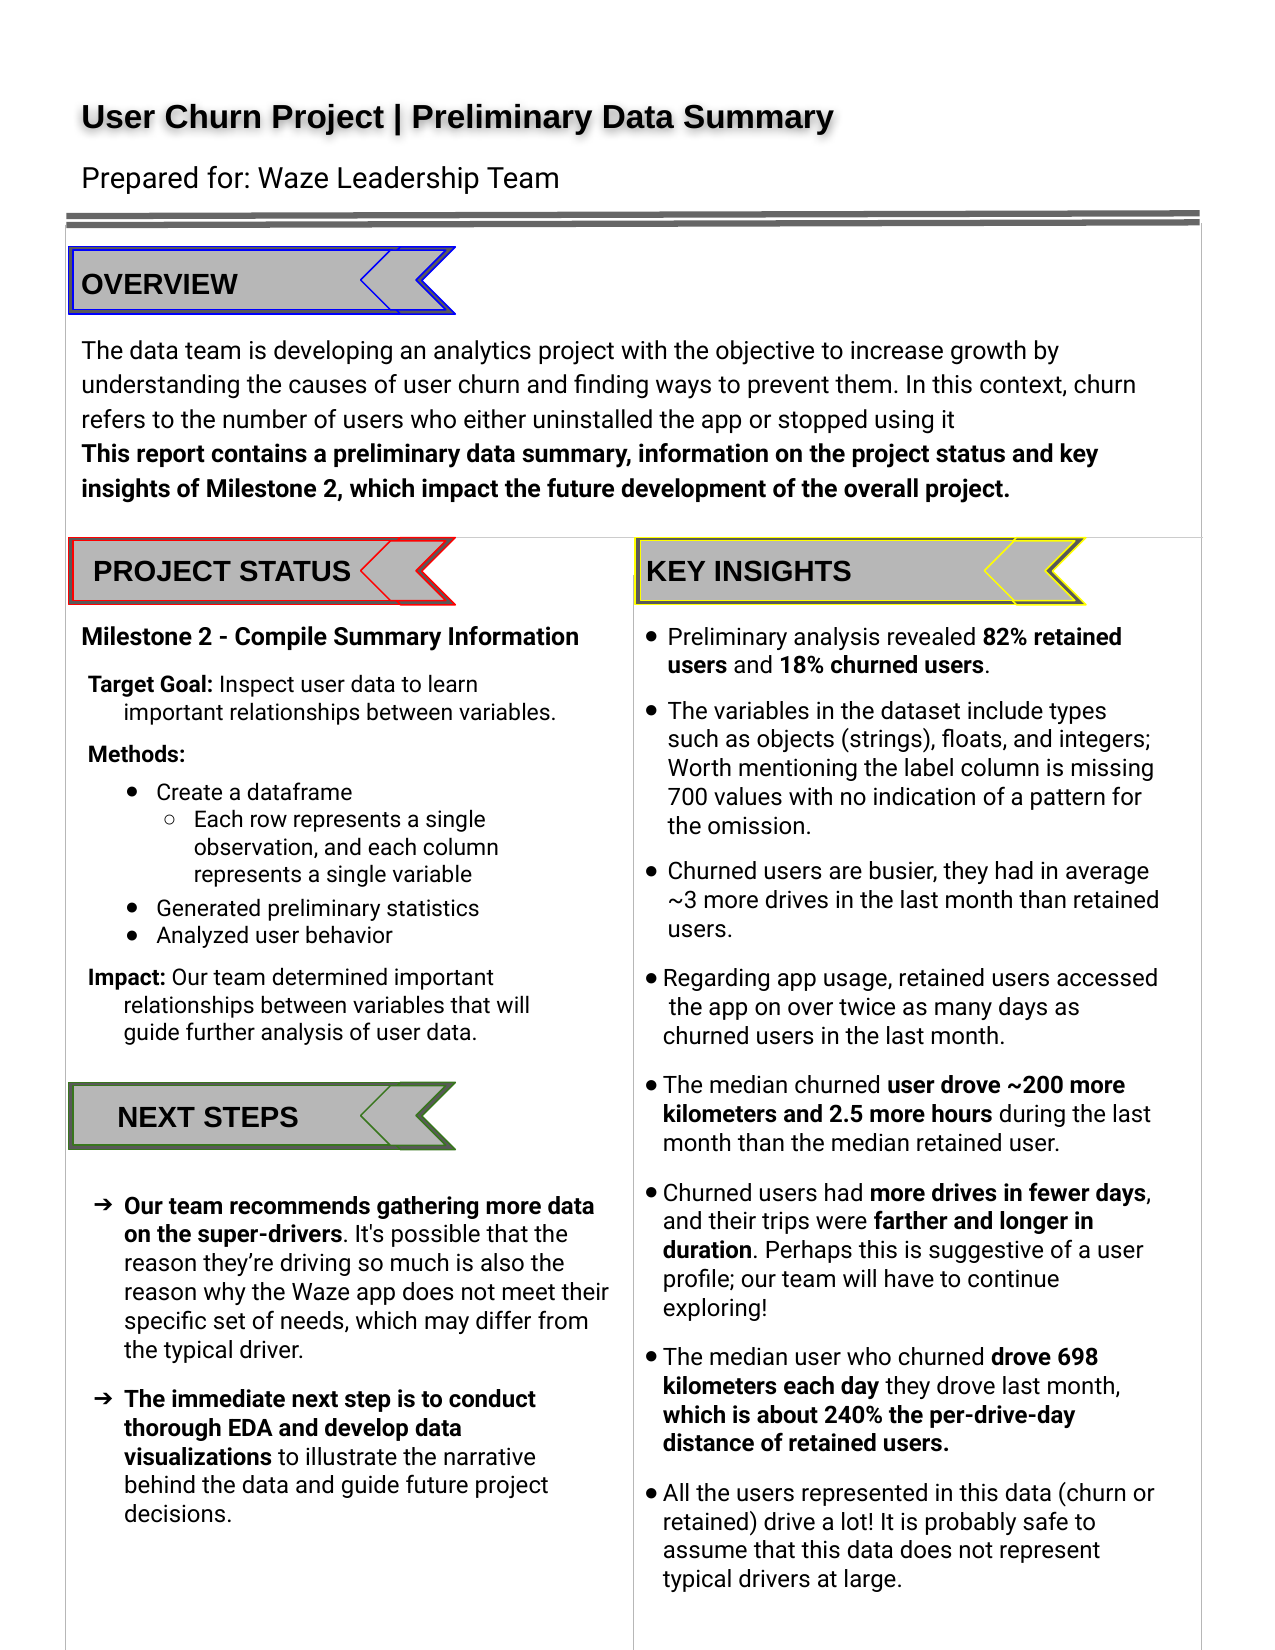

User Churn Project | Preliminary Data Summary
Prepared for: Waze Leadership Team
The data team is developing an analytics project with the objective to increase growth by understanding the causes of user churn and finding ways to prevent them. In this context, churn refers to the number of users who either uninstalled the app or stopped using it
This report contains a preliminary data summary, information on the project status and key insights of Milestone 2, which impact the future development of the overall project.
Milestone 2 - Compile Summary Information
Preliminary analysis revealed 82% retained users and 18% churned users.
The variables in the dataset include types such as objects (strings), floats, and integers; Worth mentioning the label column is missing 700 values with no indication of a pattern for the omission.
Churned users are busier, they had in average ~3 more drives in the last month than retained users.
Regarding app usage, retained users accessed  the app on over twice as many days as churned users in the last month.
The median churned user drove ~200 more kilometers and 2.5 more hours during the last month than the median retained user.
Churned users had more drives in fewer days, and their trips were farther and longer in duration. Perhaps this is suggestive of a user profile; our team will have to continue exploring!
The median user who churned drove 698 kilometers each day they drove last month, which is about 240% the per-drive-day distance of retained users.
All the users represented in this data (churn or retained) drive a lot! It is probably safe to assume that this data does not represent typical drivers at large.

 Target Goal: Inspect user data to learn important relationships between variables.
 Methods:
Create a dataframe
Each row represents a single observation, and each column represents a single variable
Generated preliminary statistics
Analyzed user behavior
 Impact: Our team determined important relationships between variables that will guide further analysis of user data.
Our team recommends gathering more data on the super-drivers. It's possible that the reason they’re driving so much is also the reason why the Waze app does not meet their specific set of needs, which may differ from the typical driver.
The immediate next step is to conduct thorough EDA and develop data visualizations to illustrate the narrative behind the data and guide future project decisions.